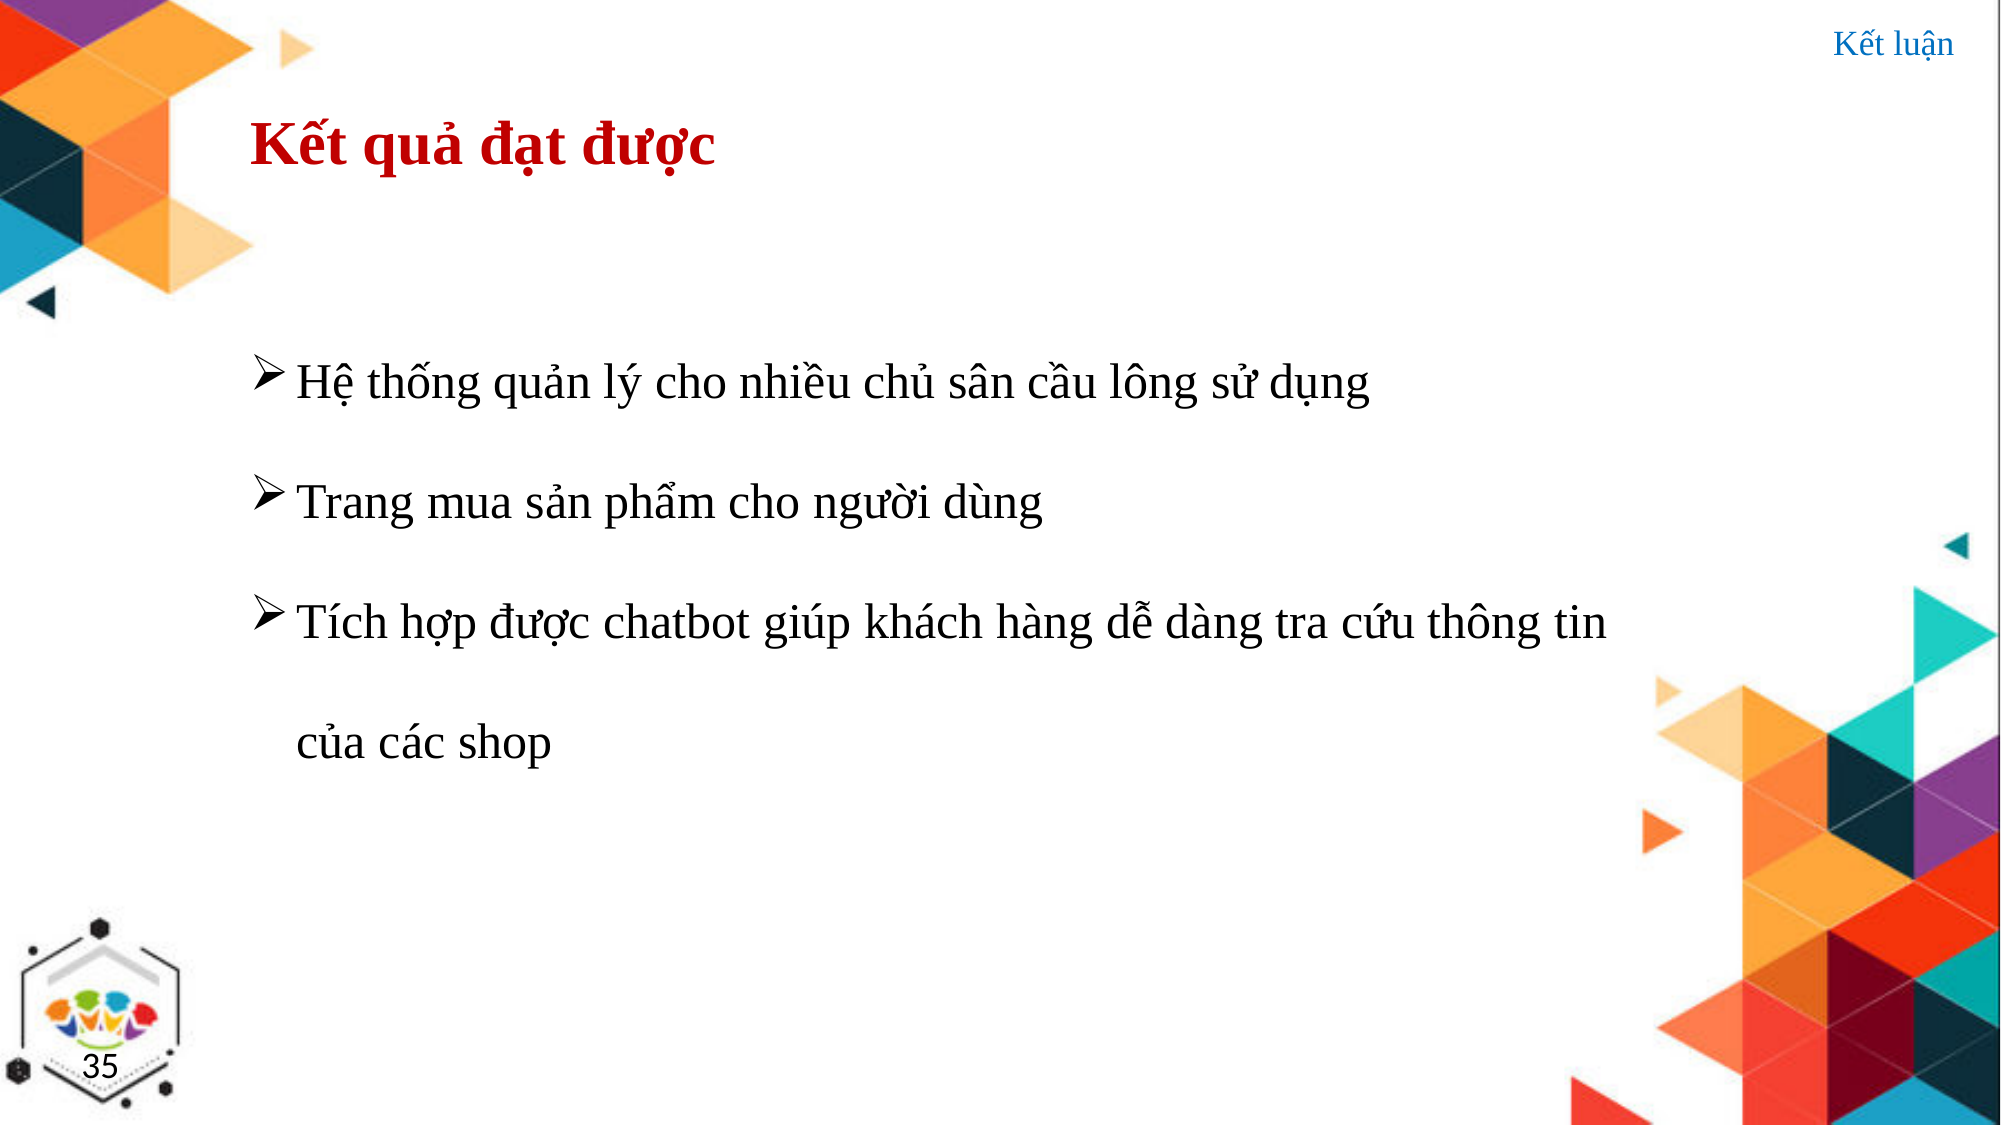

Kết luận
Kết quả đạt được
Hệ thống quản lý cho nhiều chủ sân cầu lông sử dụng
Trang mua sản phẩm cho người dùng
Tích hợp được chatbot giúp khách hàng dễ dàng tra cứu thông tin của các shop

35